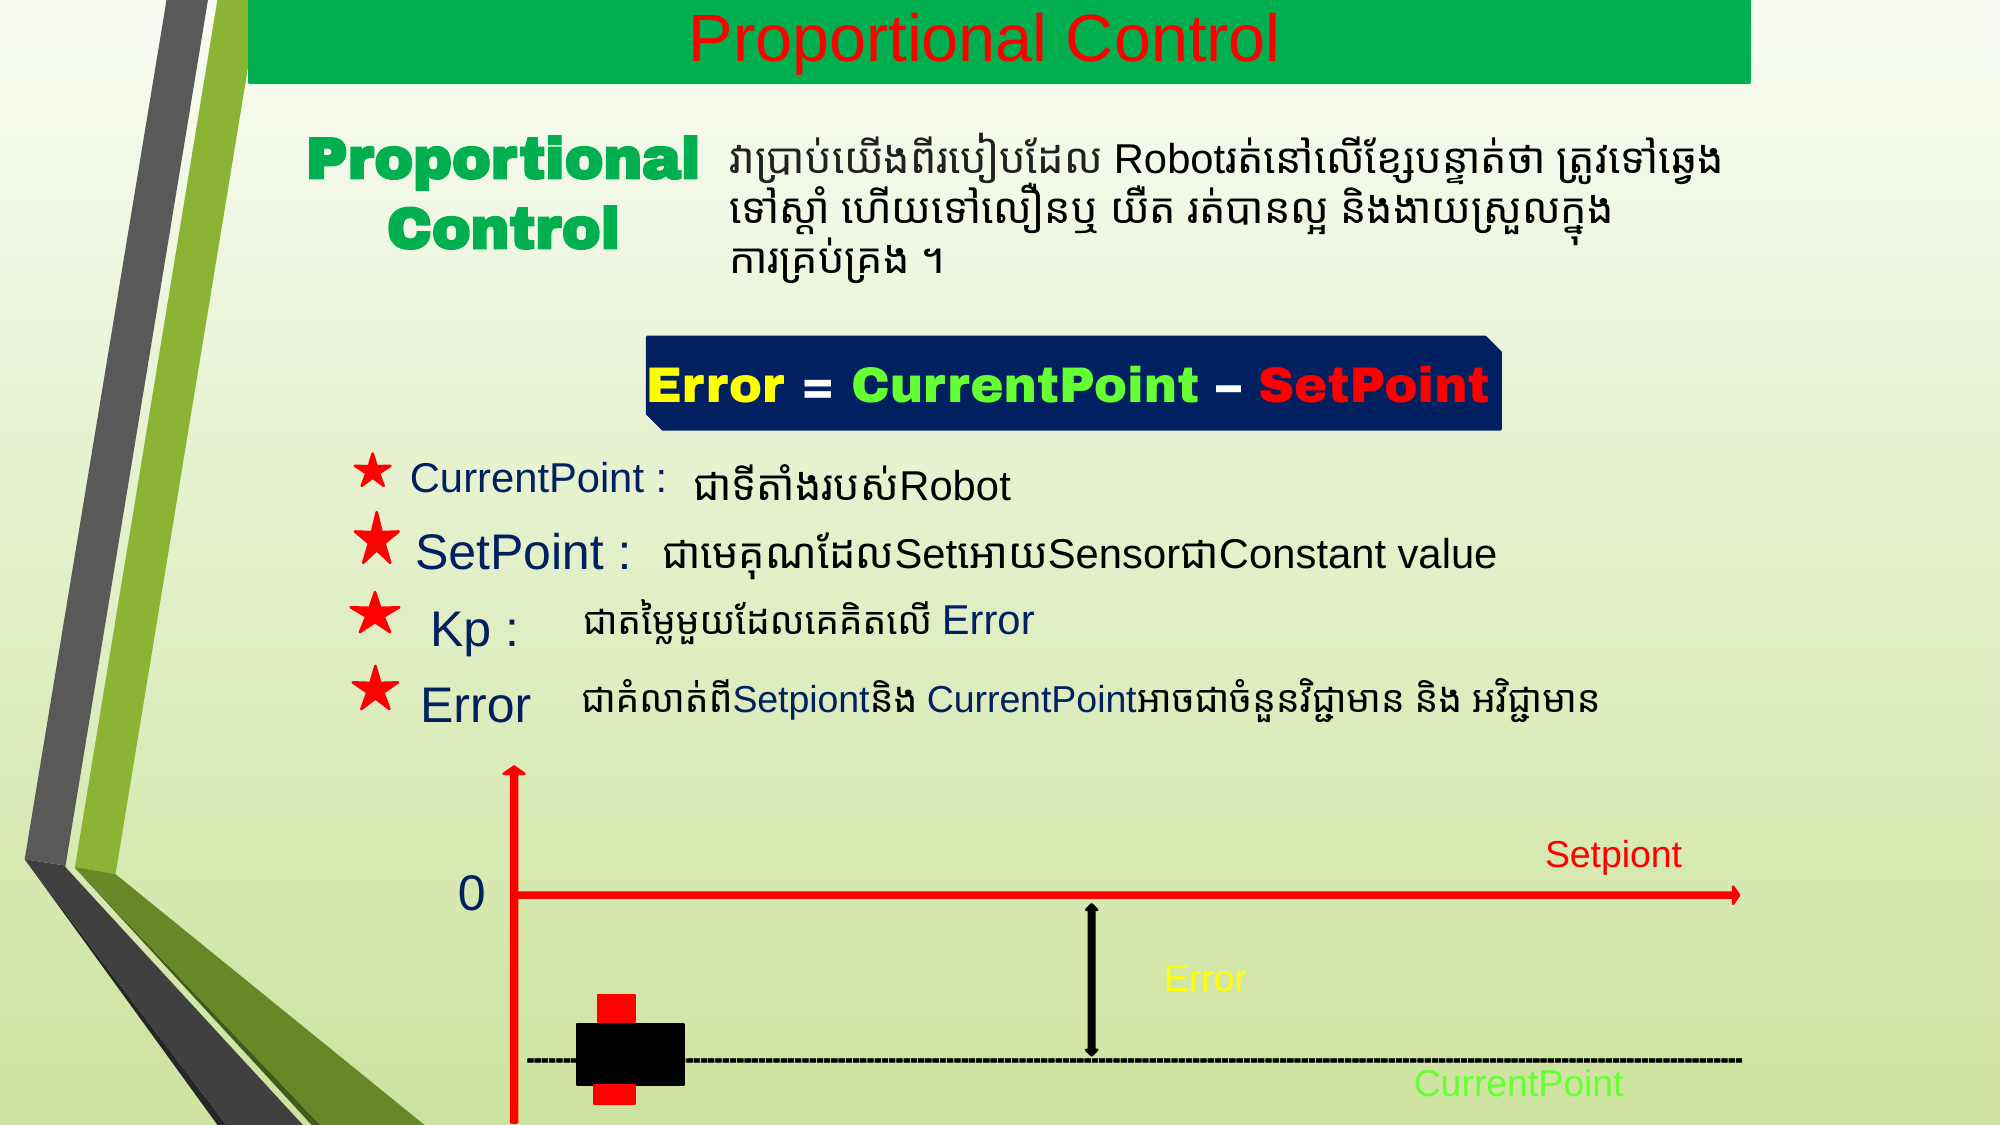

Proportional Control

Proportional
Control
វាប្រាប់យើងពីរបៀបដែល Robotរត់នៅលើខ្សែបន្ទាត់ថា ត្រូវទៅឆ្វេង ទៅស្ដាំ ហើយទៅលឿនឬ យឺត រត់បានល្អ និងងាយស្រួលក្នុងការគ្រប់គ្រង ។

Error = CurrentPoint – SetPoint
CurrentPoint :
ជាទីតាំងរបស់Robot

SetPoint :
ជាមេគុណដែលSetអោយSensorជា​​Constant value
ជាតម្លៃមួយដែលគេ​គិតលើ Error
Kp :

Error

ជាគំលាត់ពីSetpiontនិង CurrentPointអាចជាចំនួនវិជ្ជាមាន និង អវិជ្ជាមាន

Setpiont
0

Error

------------------------------------------------------------------------------------------------------------------------------------------------------------------------
CurrentPoint